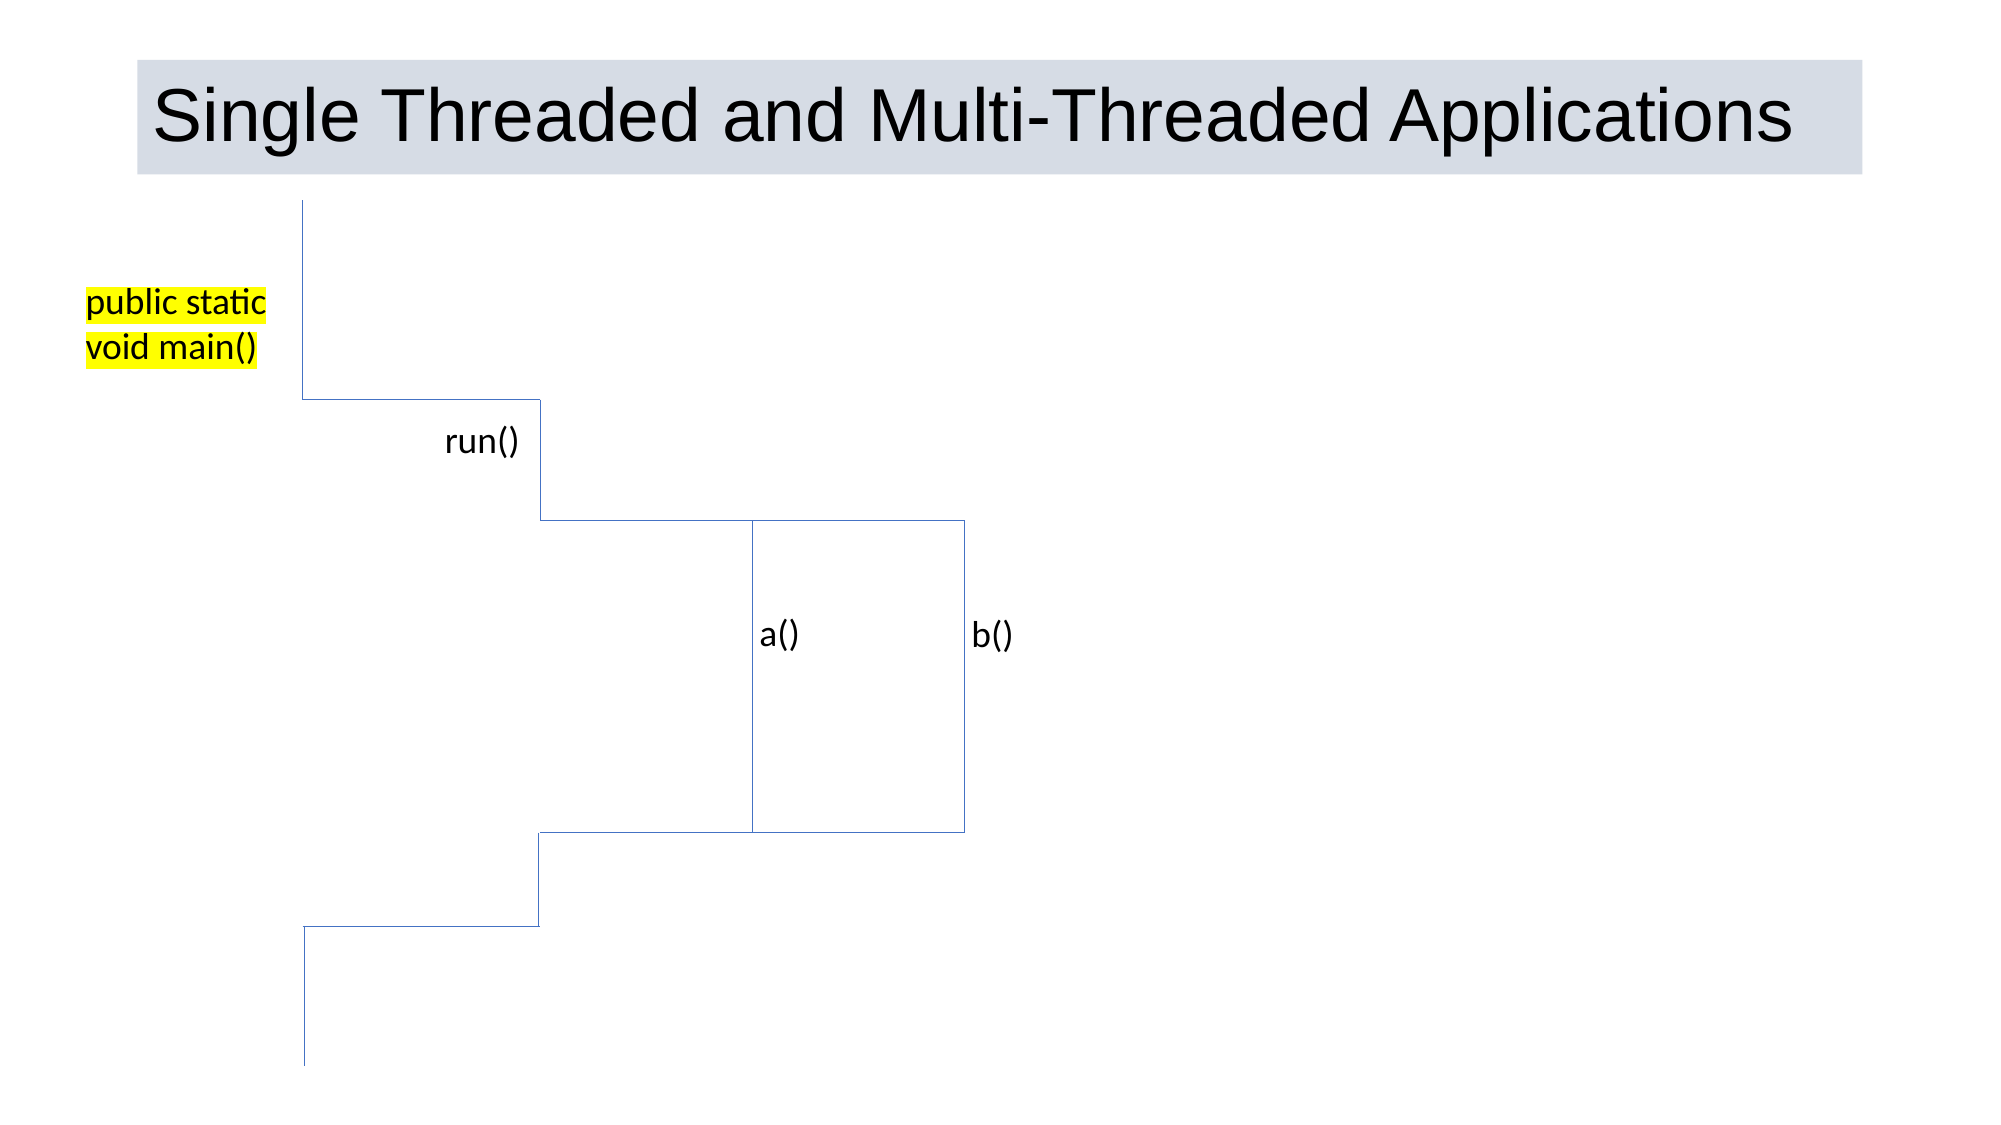

# Single Threaded and Multi-Threaded Applications
public static void main()
run()
a()
b()